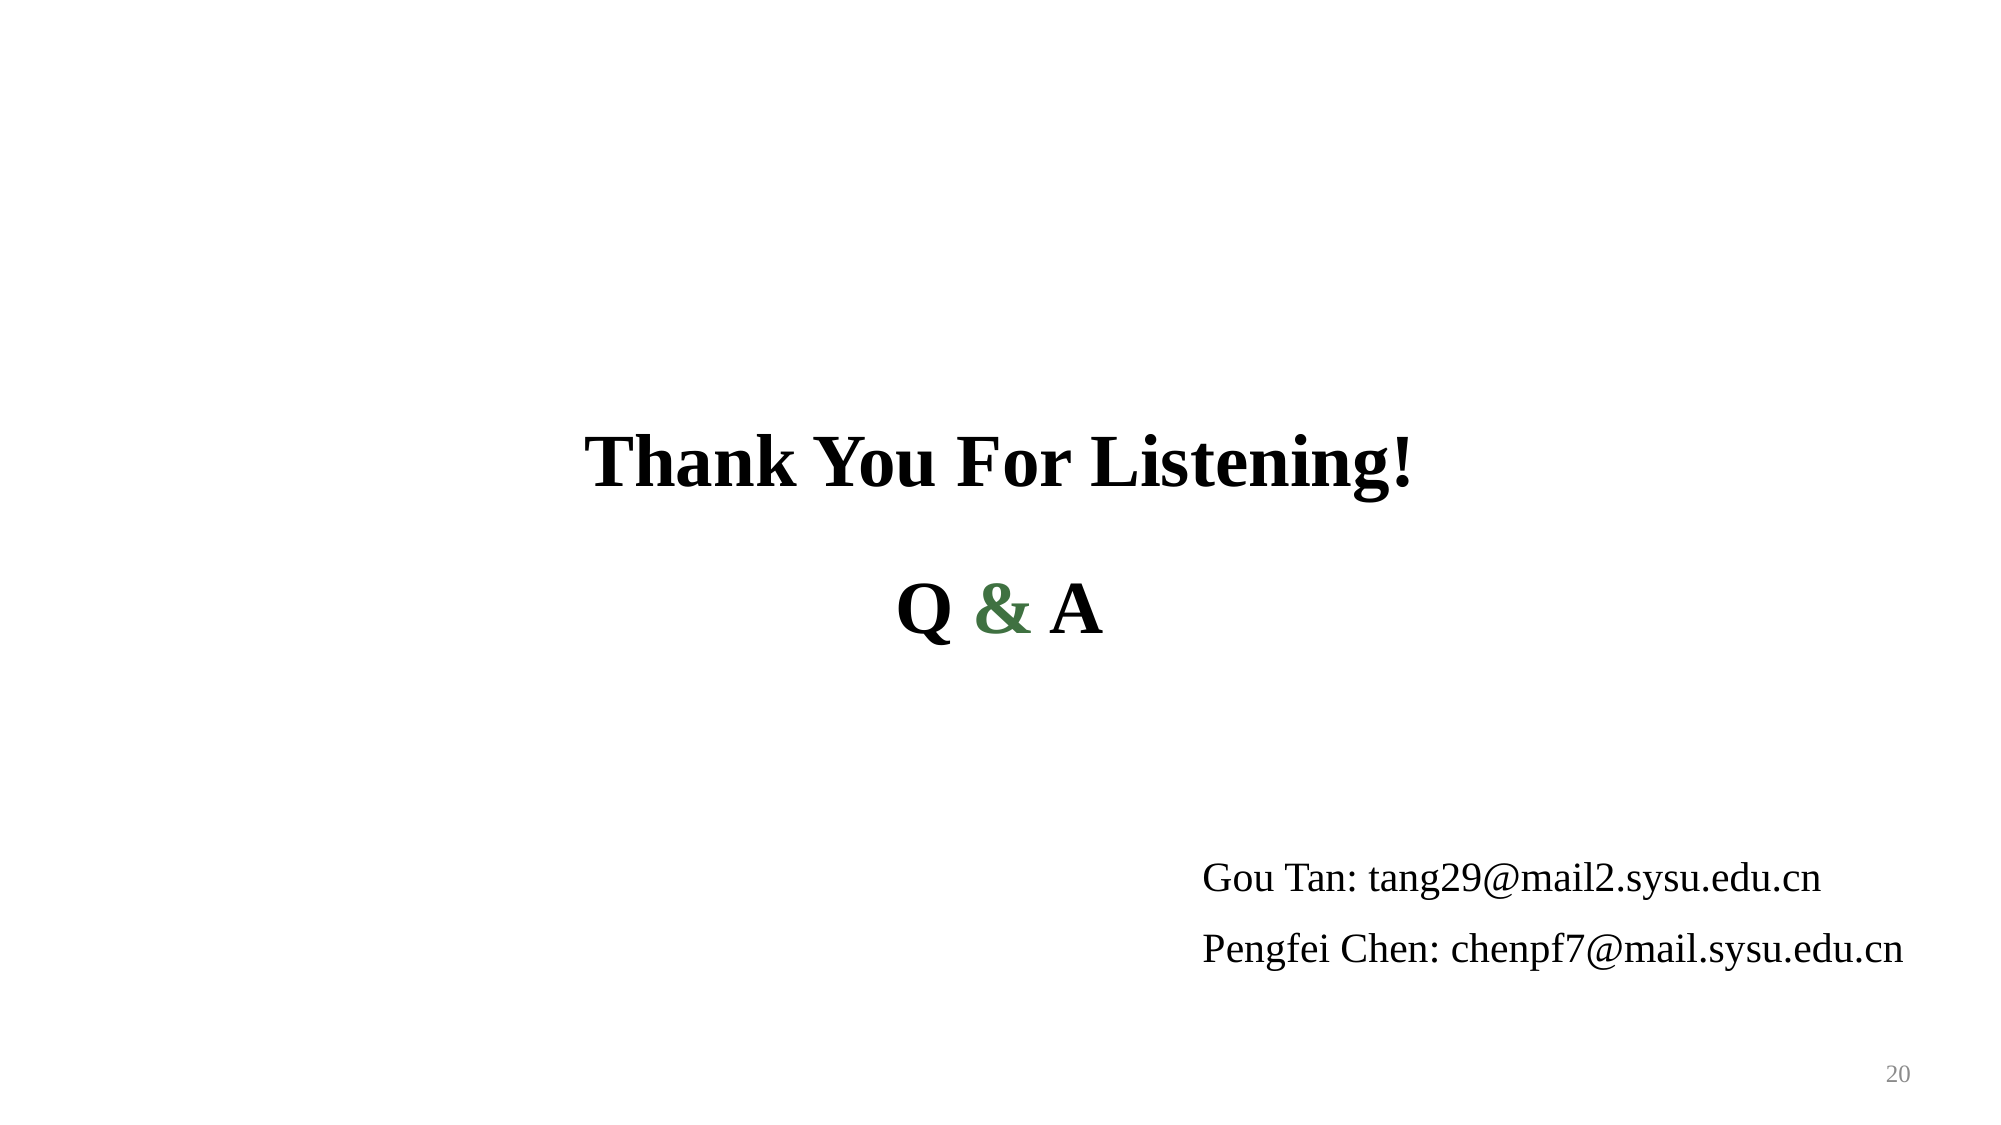

Thank You For Listening!
Q & A
							Gou Tan: tang29@mail2.sysu.edu.cn
							Pengfei Chen: chenpf7@mail.sysu.edu.cn
20